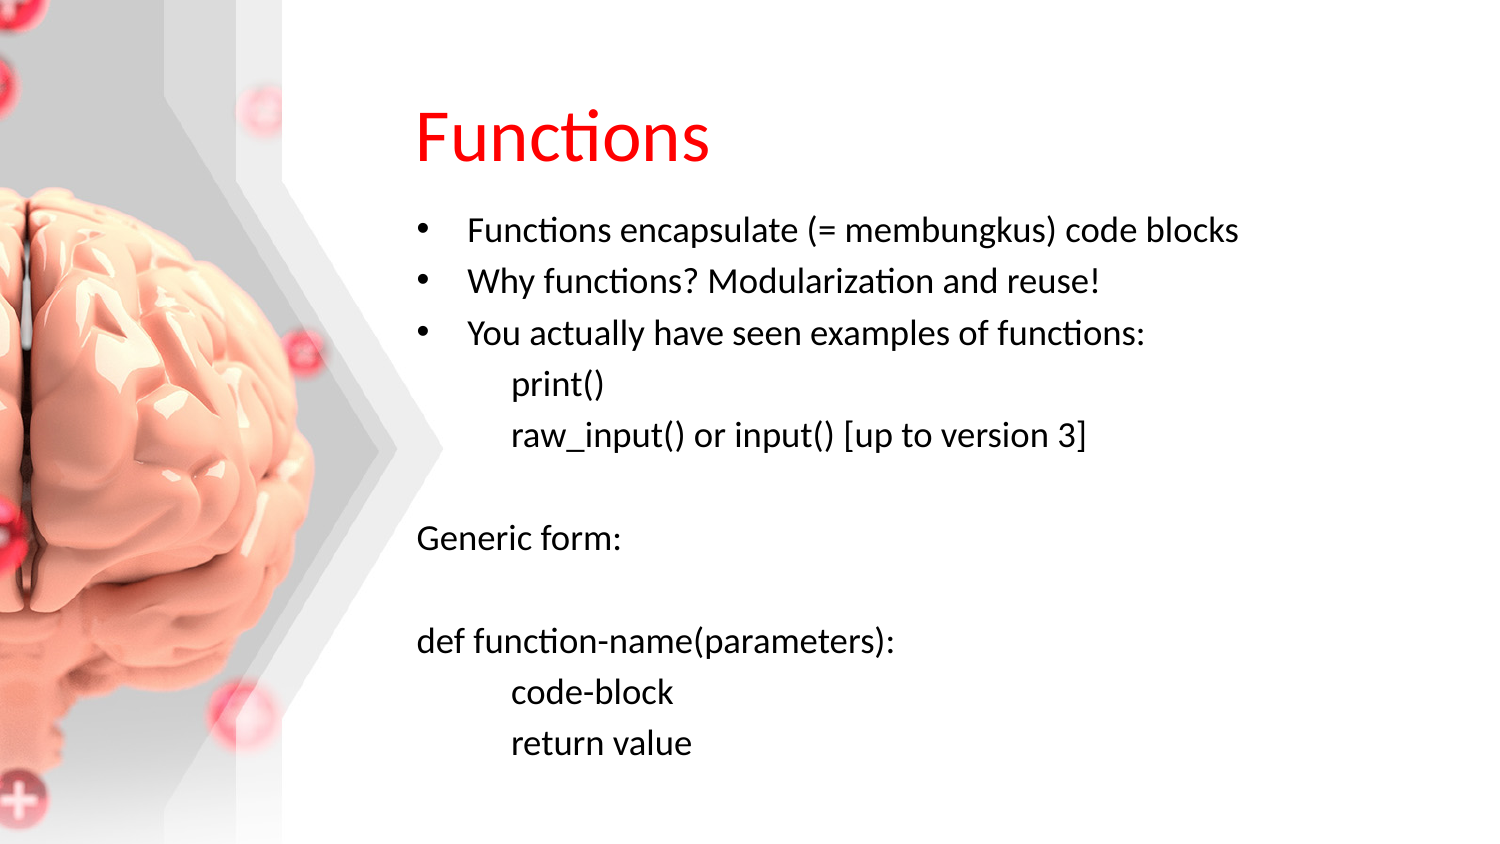

# Functions
Functions encapsulate (= membungkus) code blocks
Why functions? Modularization and reuse!
You actually have seen examples of functions:
	print()
	raw_input() or input() [up to version 3]

Generic form:

def function-name(parameters):
	code-block
	return value